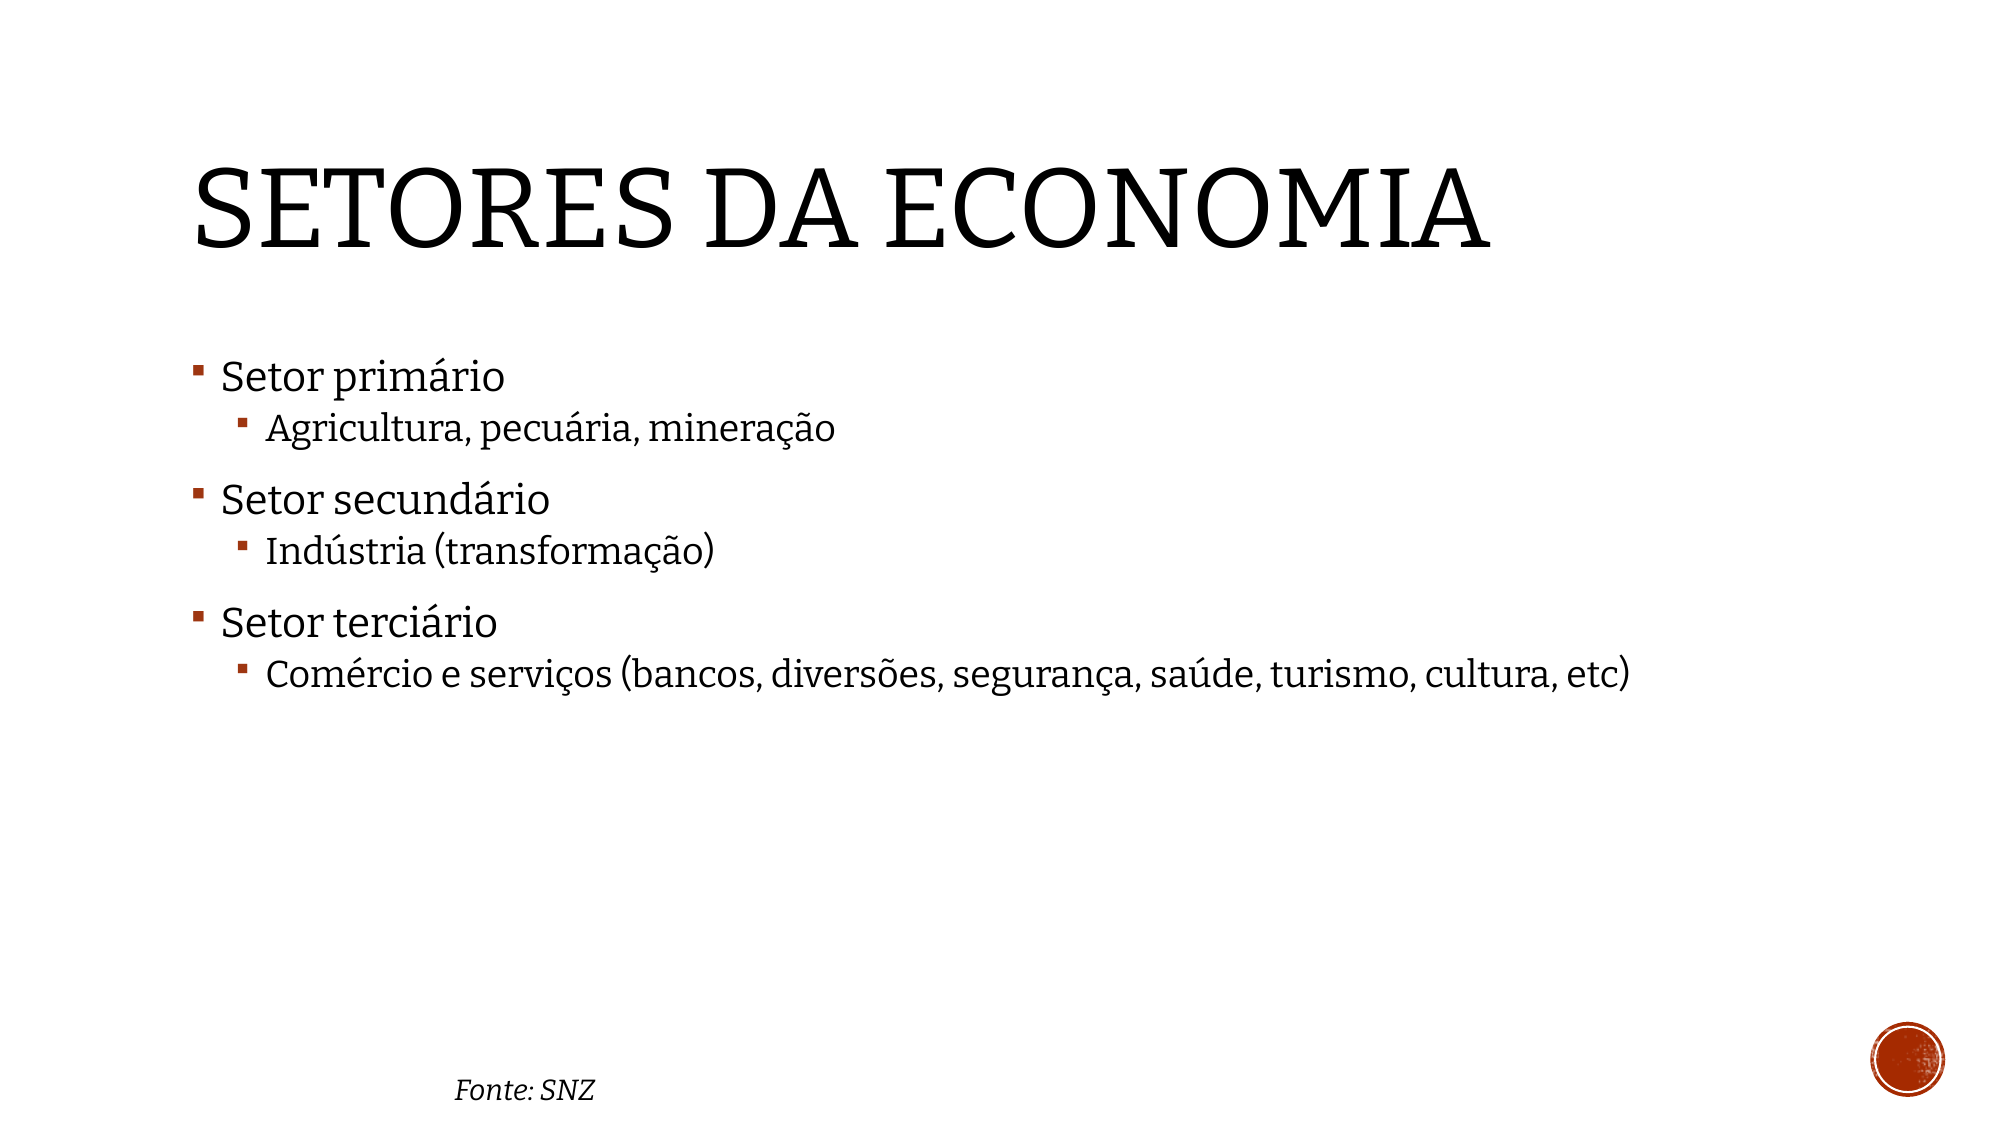

# Setores da economia
Setor primário
Agricultura, pecuária, mineração
Setor secundário
Indústria (transformação)
Setor terciário
Comércio e serviços (bancos, diversões, segurança, saúde, turismo, cultura, etc)
Fonte: SNZ